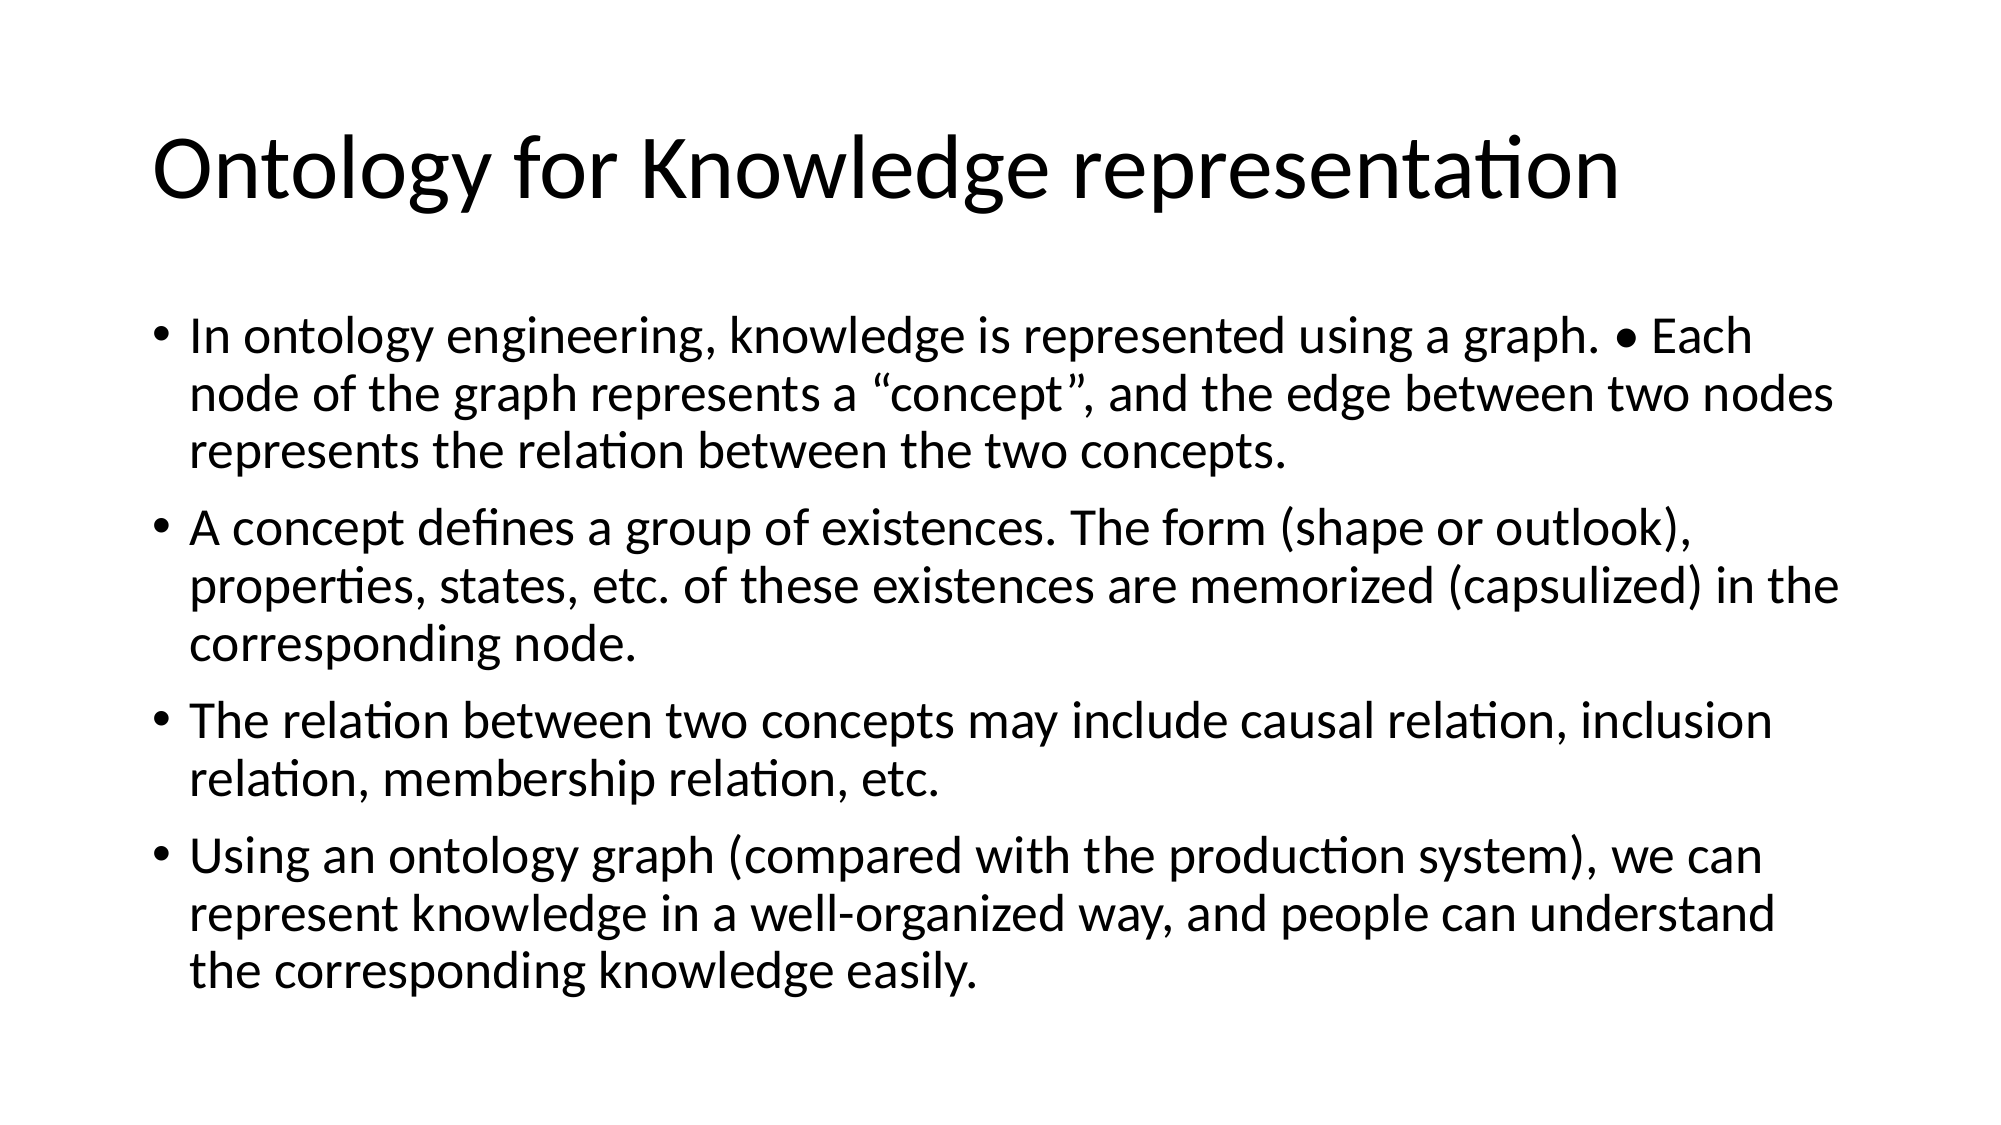

# Ontology for Knowledge representation
In ontology engineering, knowledge is represented using a graph. • Each node of the graph represents a “concept”, and the edge between two nodes represents the relation between the two concepts.
A concept defines a group of existences. The form (shape or outlook), properties, states, etc. of these existences are memorized (capsulized) in the corresponding node.
The relation between two concepts may include causal relation, inclusion relation, membership relation, etc.
Using an ontology graph (compared with the production system), we can represent knowledge in a well-organized way, and people can understand the corresponding knowledge easily.